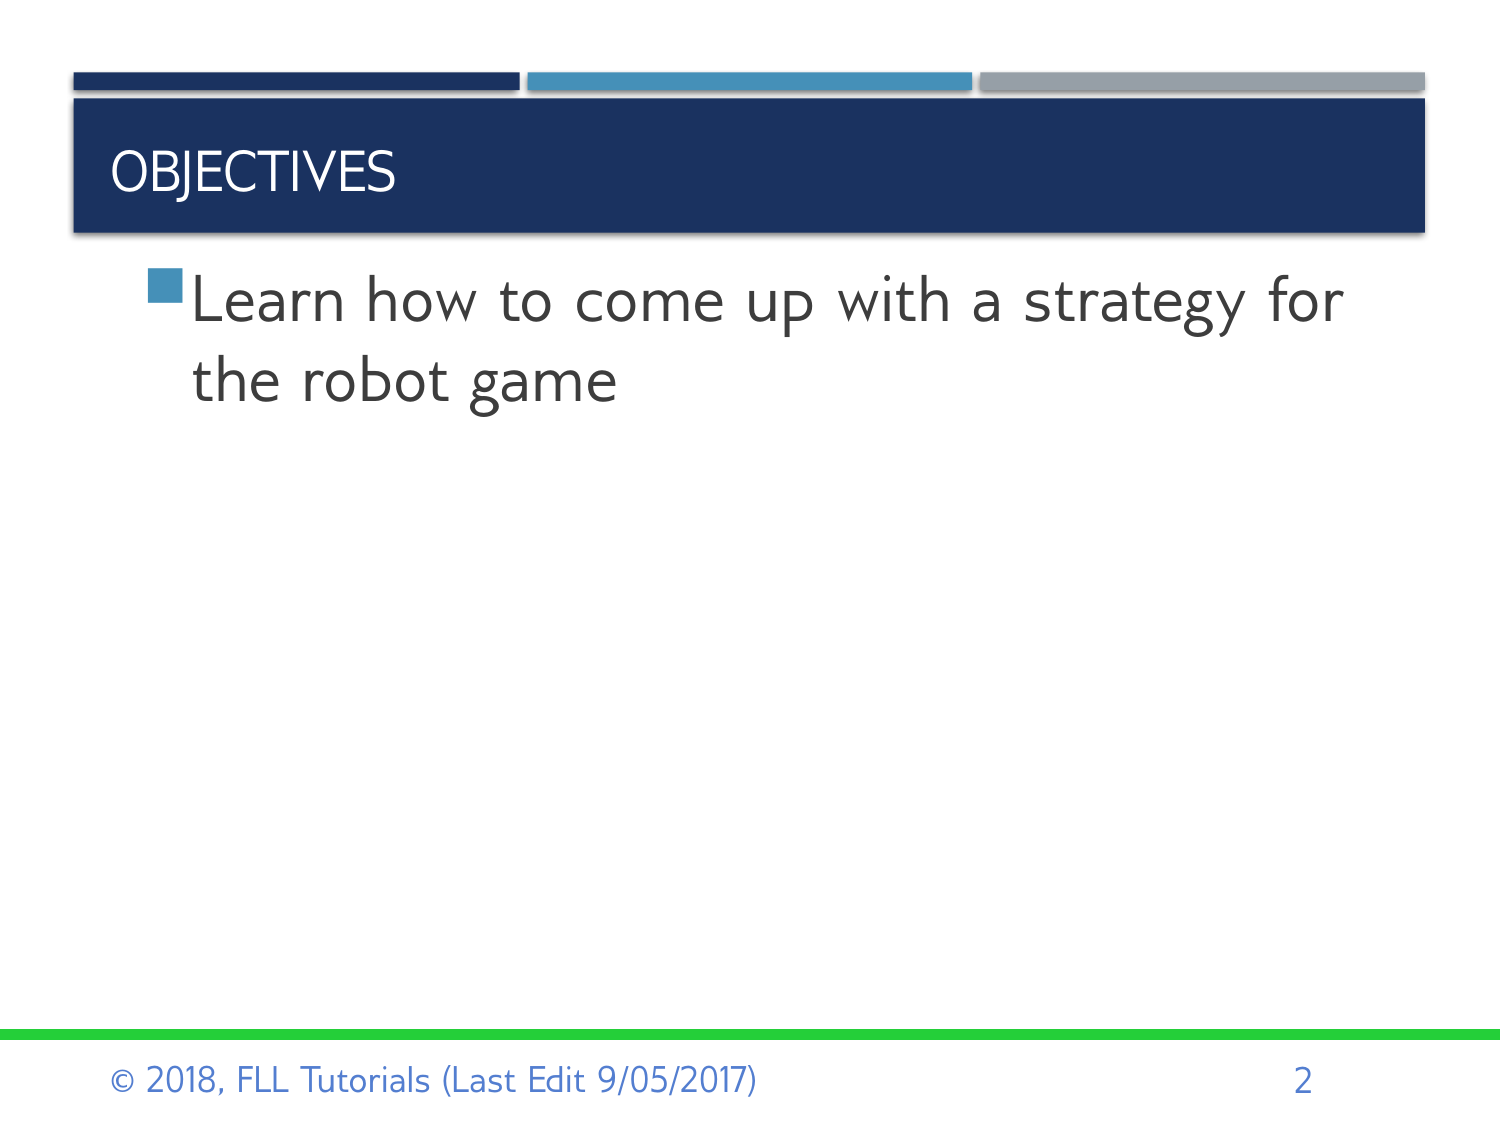

# Objectives
Learn how to come up with a strategy for the robot game
© 2018, FLL Tutorials (Last Edit 9/05/2017)
2